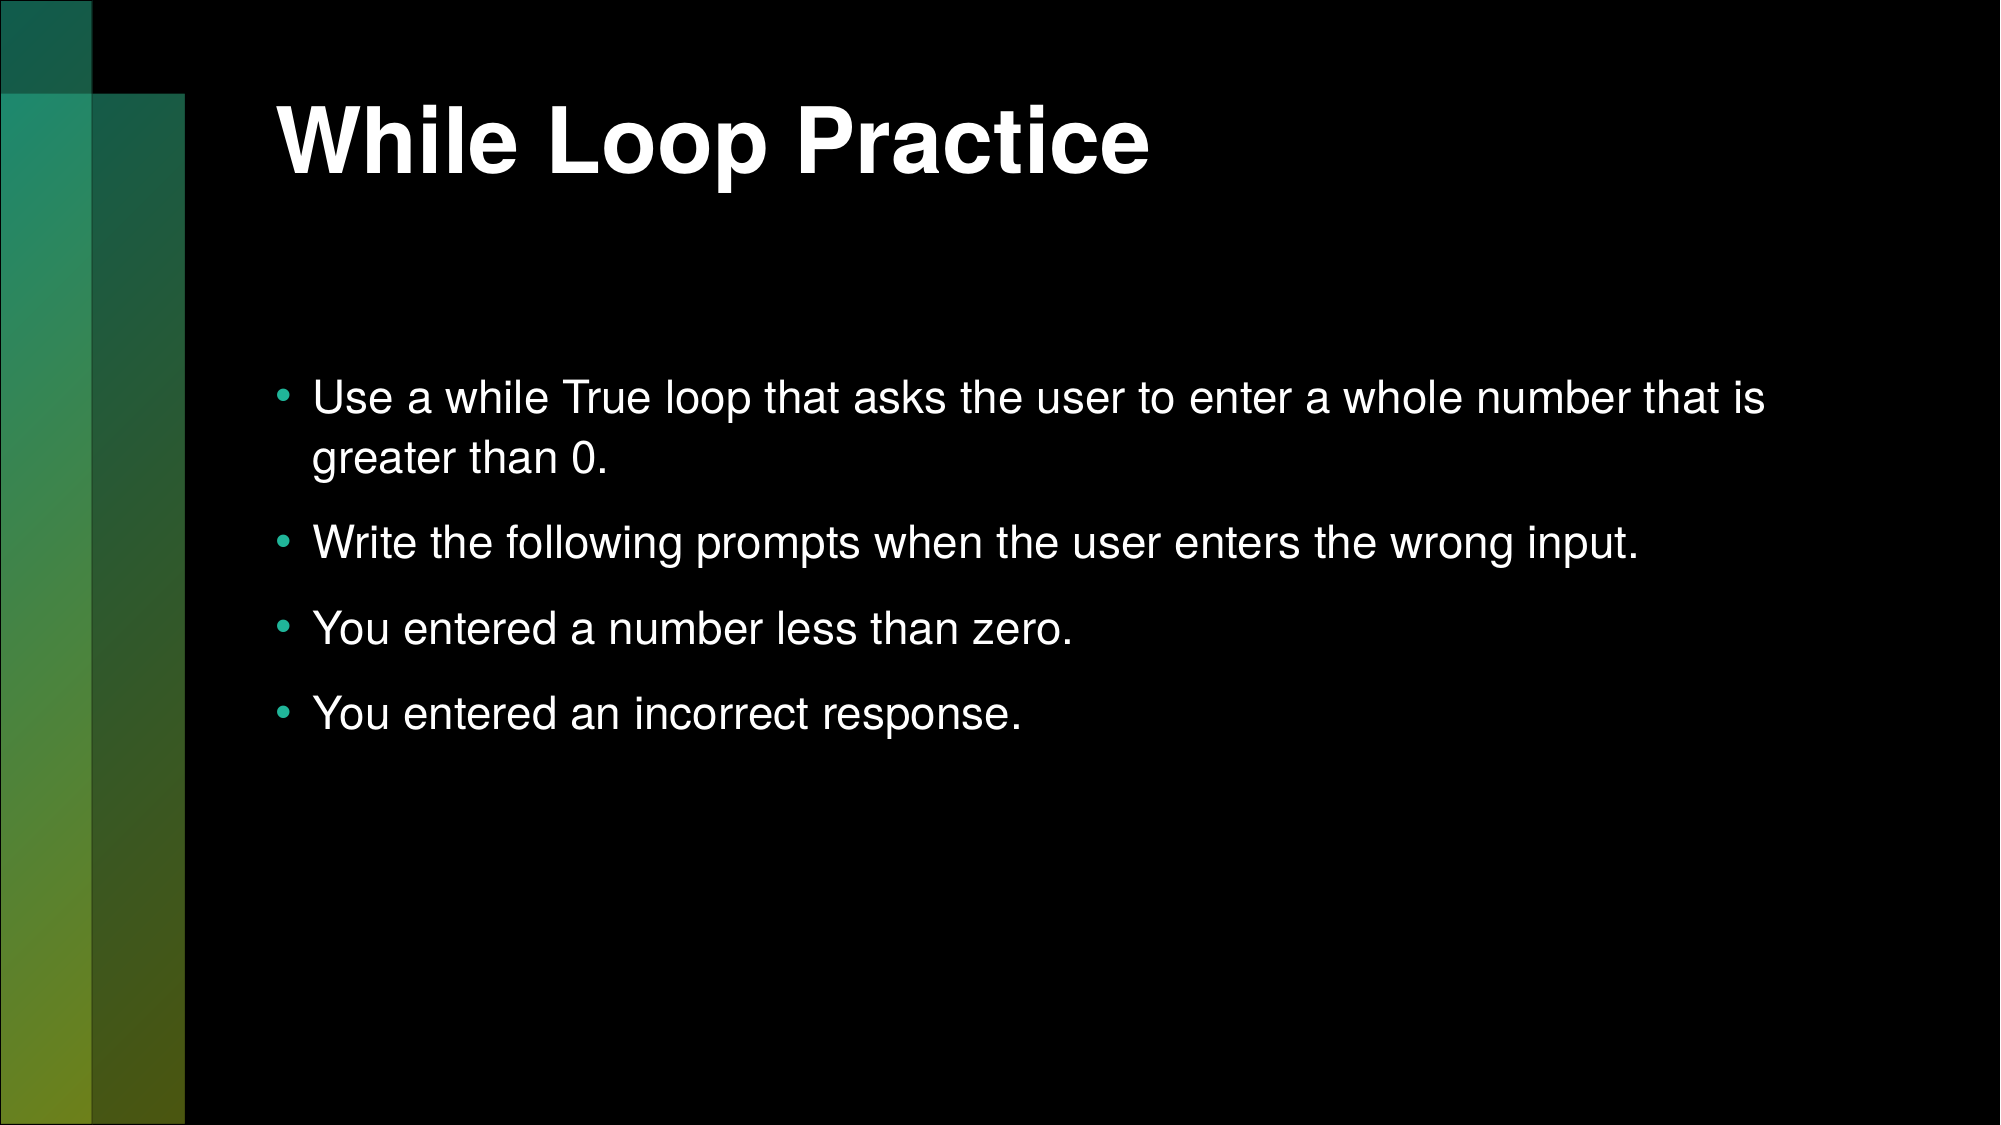

# While Loop Practice
Use a while True loop that asks the user to enter a whole number that is greater than 0.
Write the following prompts when the user enters the wrong input.
You entered a number less than zero.
You entered an incorrect response.